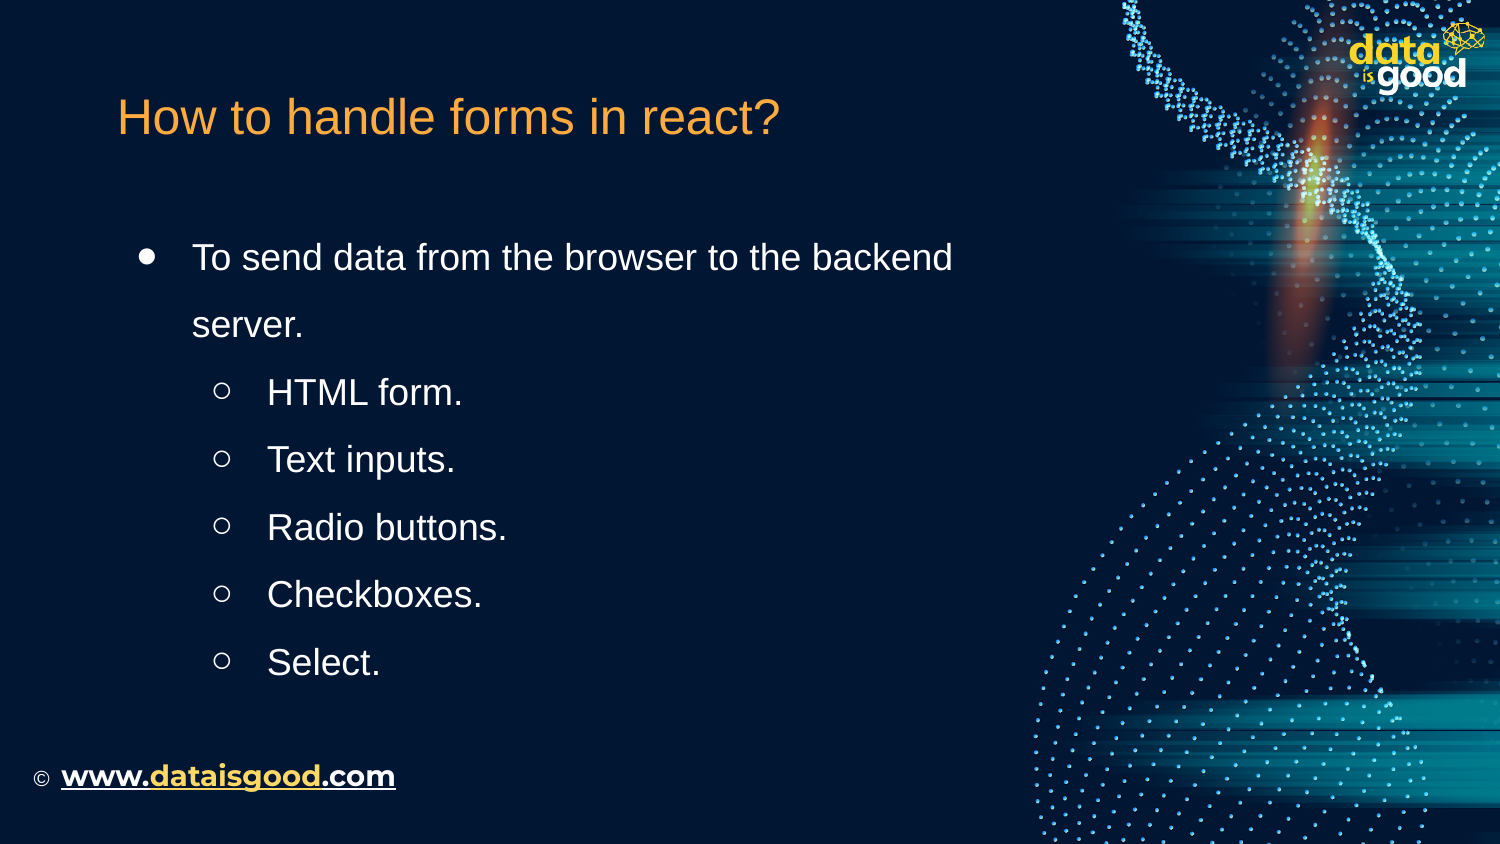

# How to handle forms in react?
To send data from the browser to the backend server.
HTML form.
Text inputs.
Radio buttons.
Checkboxes.
Select.